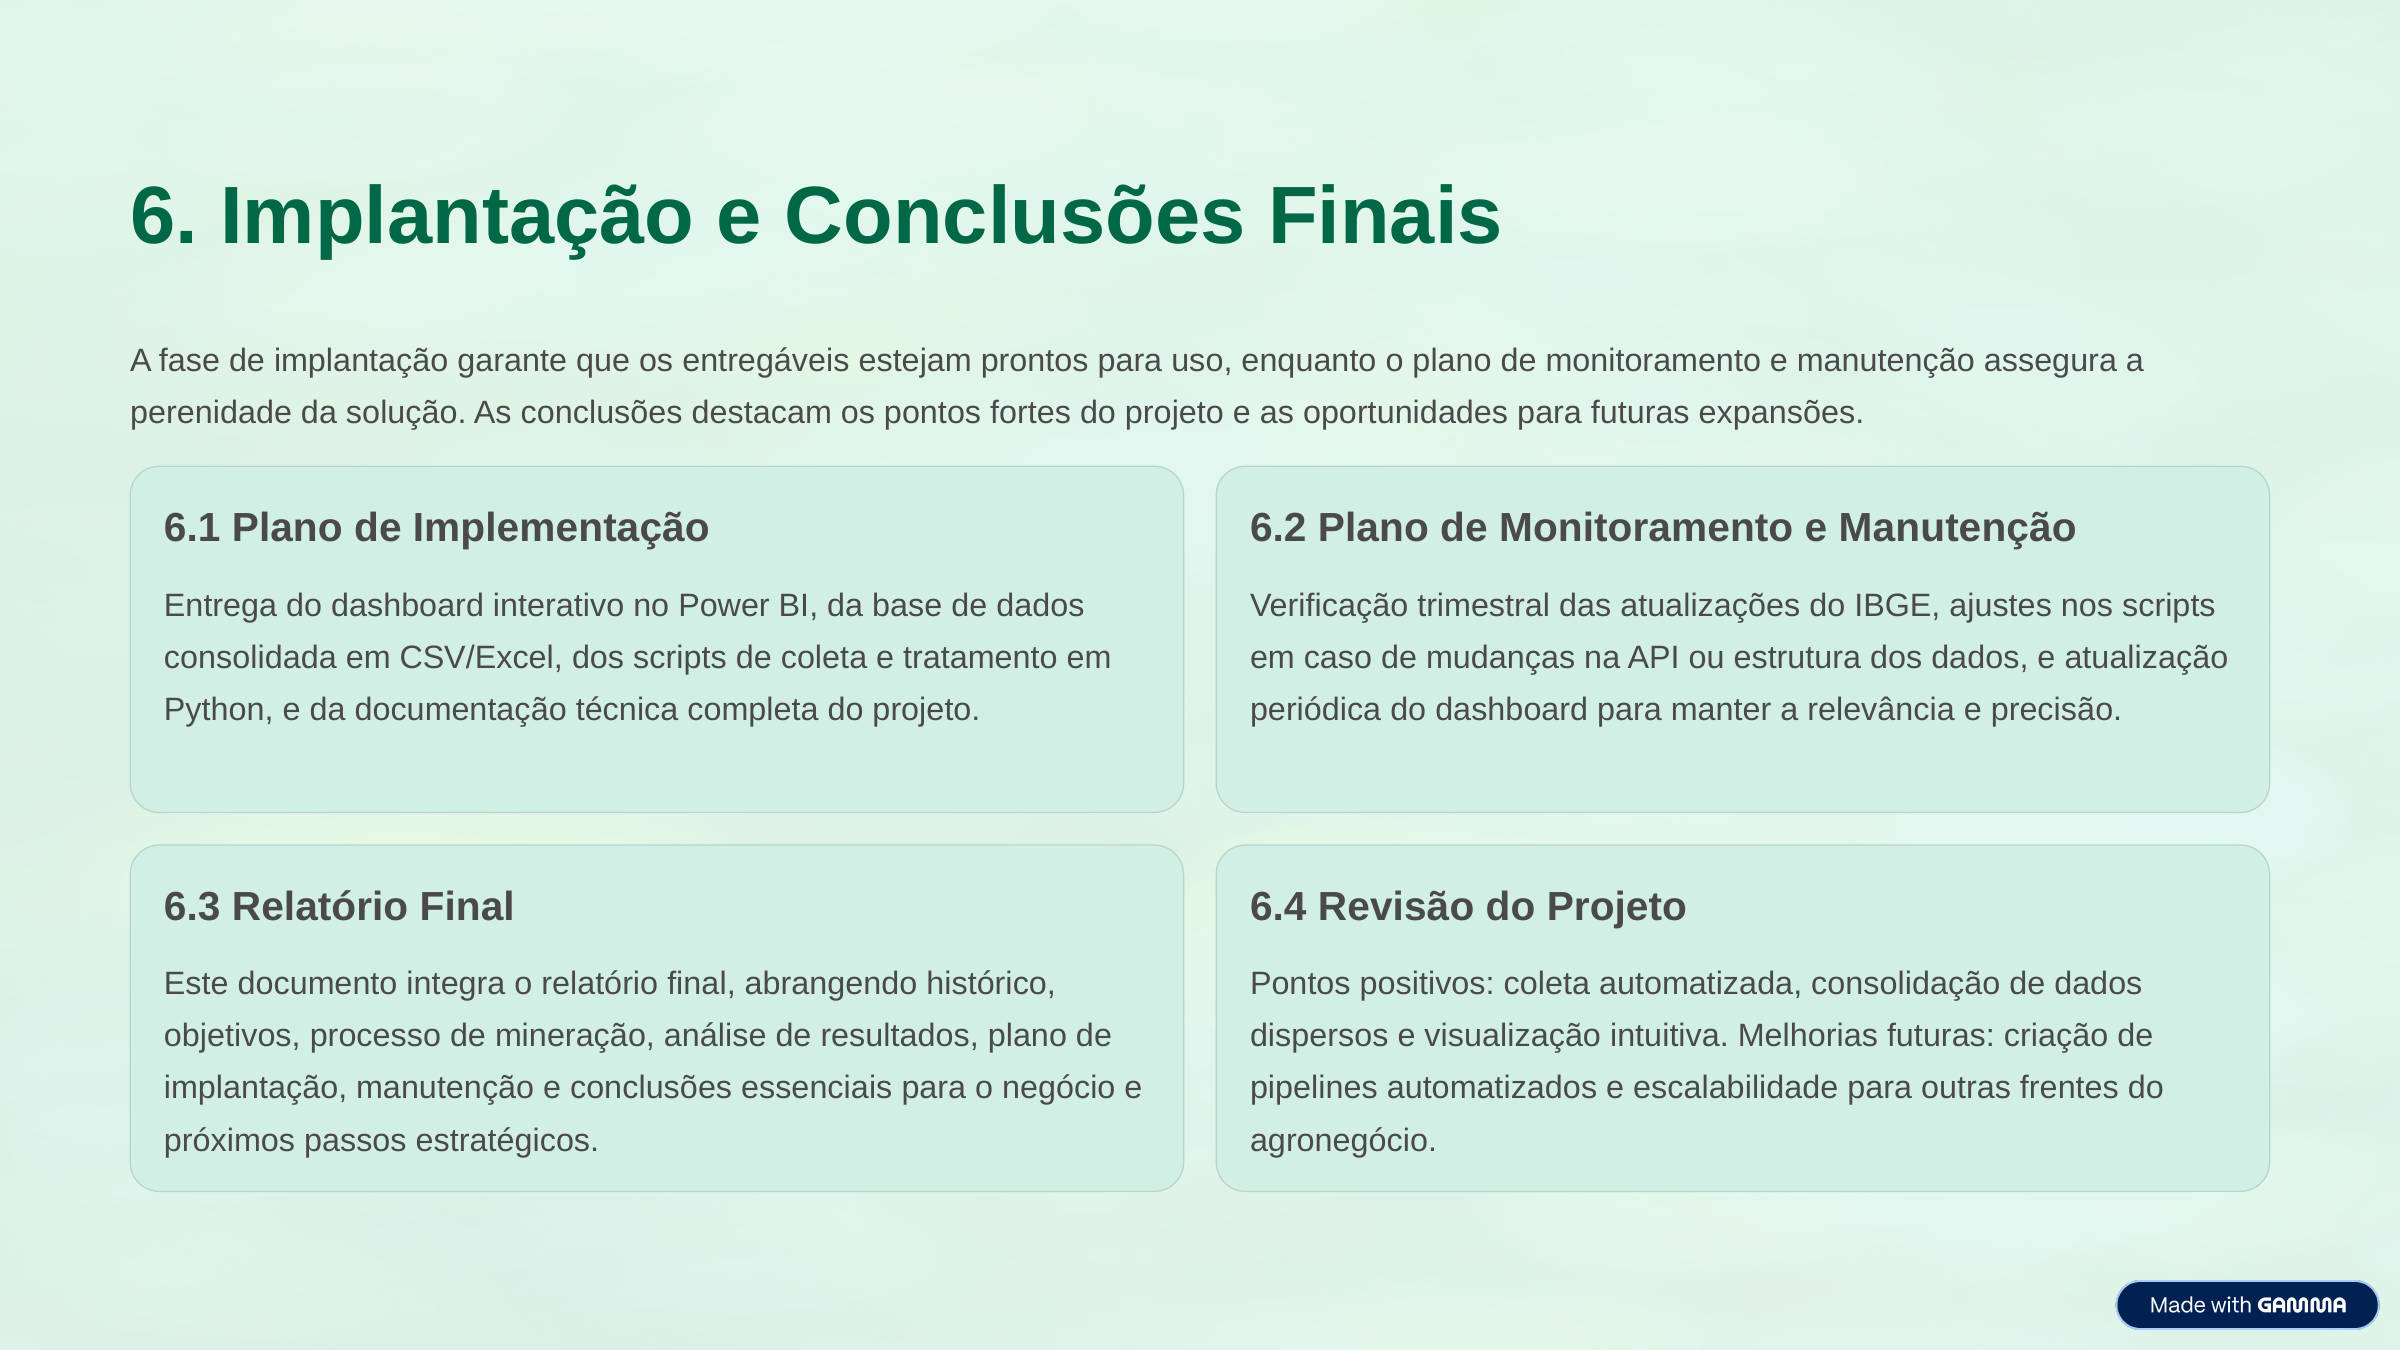

6. Implantação e Conclusões Finais
A fase de implantação garante que os entregáveis estejam prontos para uso, enquanto o plano de monitoramento e manutenção assegura a perenidade da solução. As conclusões destacam os pontos fortes do projeto e as oportunidades para futuras expansões.

6.1 Plano de Implementação
6.2 Plano de Monitoramento e Manutenção
Entrega do dashboard interativo no Power BI, da base de dados consolidada em CSV/Excel, dos scripts de coleta e tratamento em Python, e da documentação técnica completa do projeto.
Verificação trimestral das atualizações do IBGE, ajustes nos scripts em caso de mudanças na API ou estrutura dos dados, e atualização periódica do dashboard para manter a relevância e precisão.

6.3 Relatório Final
6.4 Revisão do Projeto
Este documento integra o relatório final, abrangendo histórico, objetivos, processo de mineração, análise de resultados, plano de implantação, manutenção e conclusões essenciais para o negócio e próximos passos estratégicos.
Pontos positivos: coleta automatizada, consolidação de dados dispersos e visualização intuitiva. Melhorias futuras: criação de pipelines automatizados e escalabilidade para outras frentes do agronegócio.